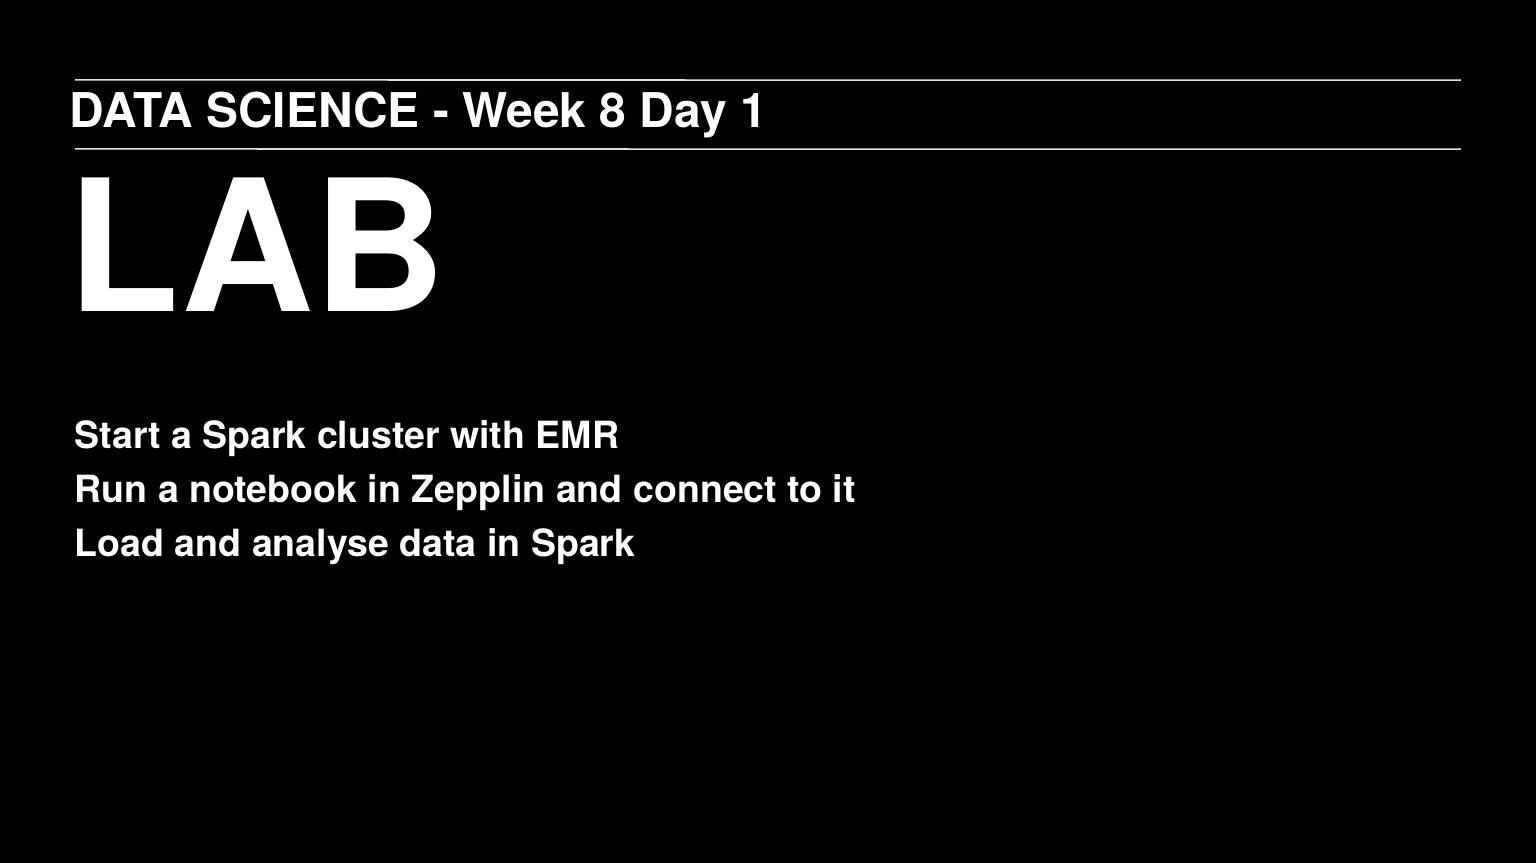

DATA SCIENCE - Week 8 Day 1

LAB

Start a Spark cluster with EMR
Run a notebook in Zepplin and connect to it
Load and analyse data in Spark